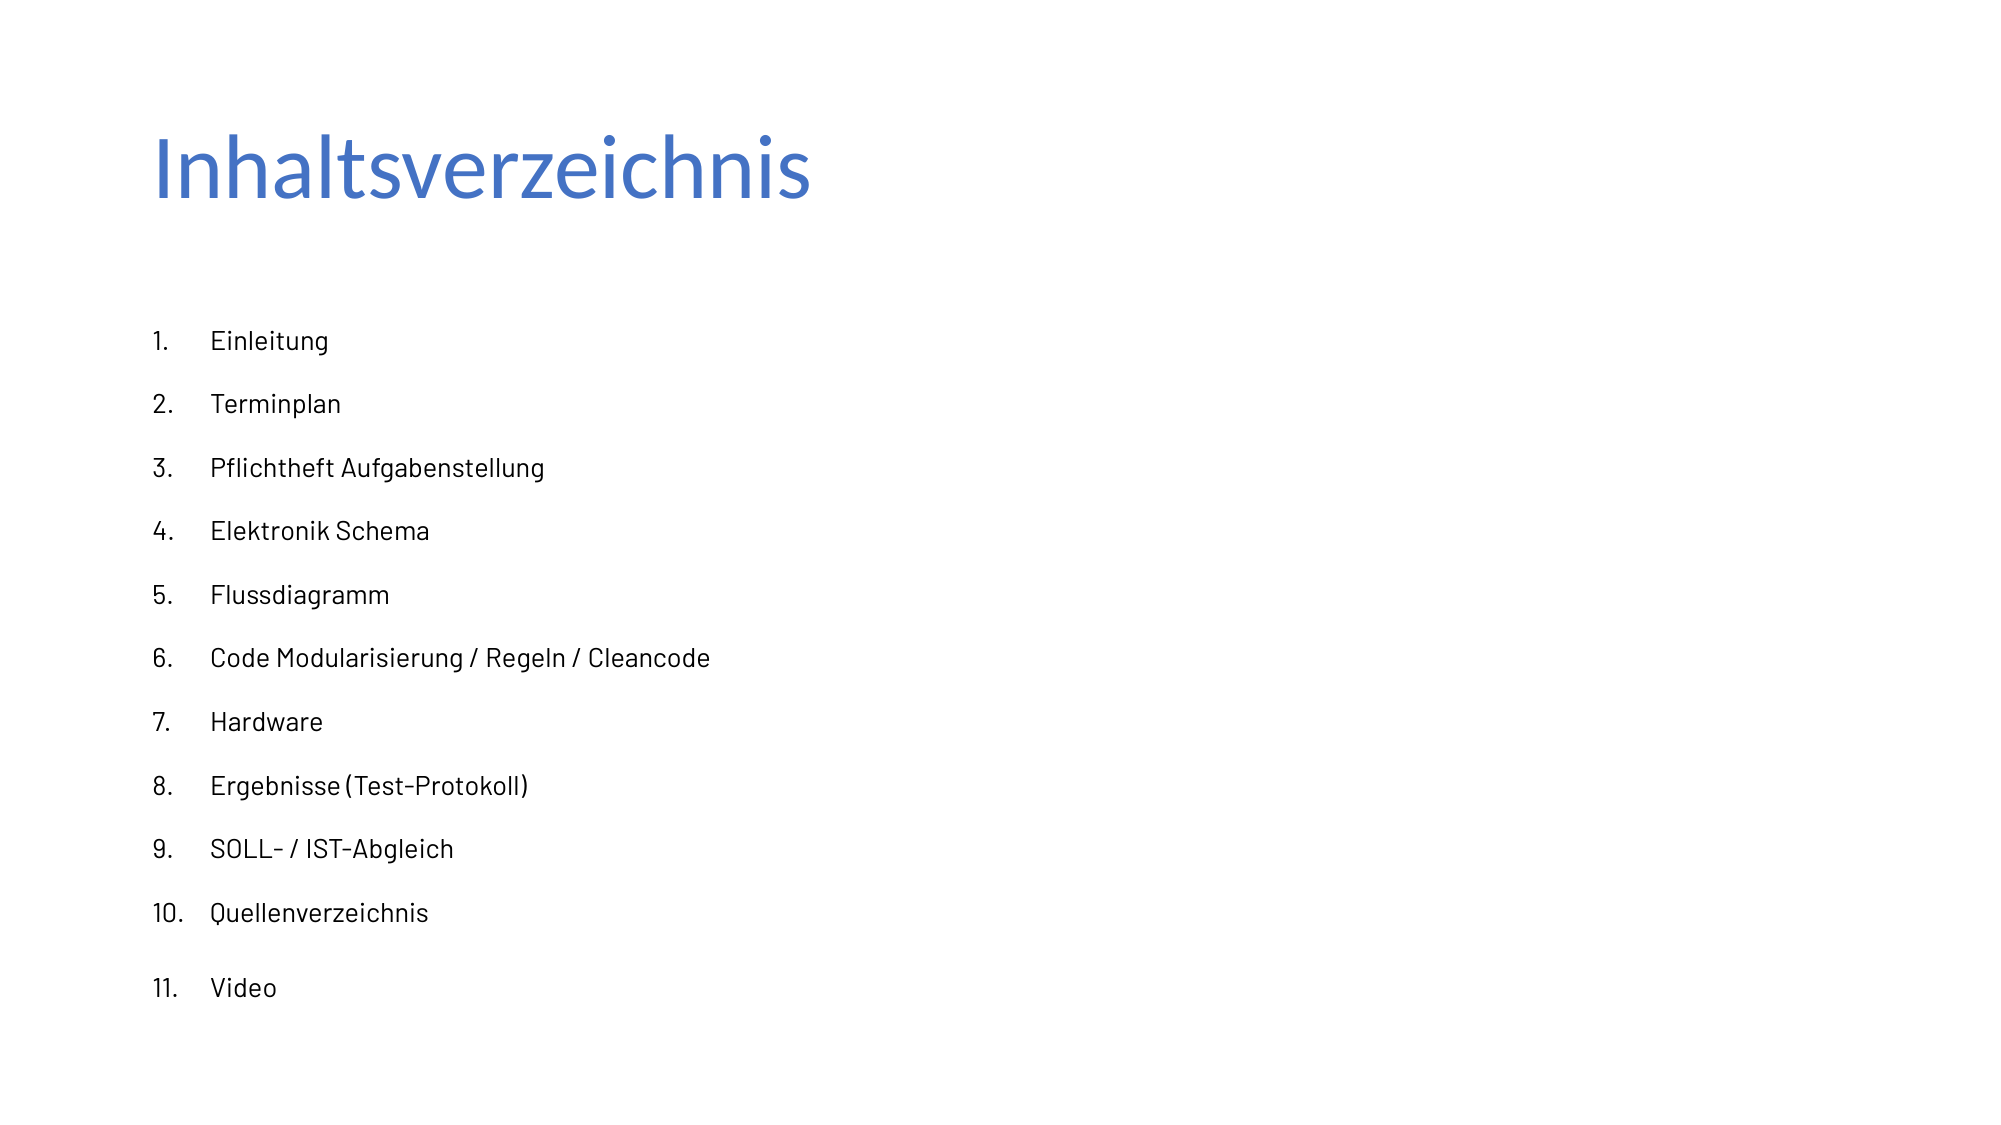

# Inhaltsverzeichnis
Einleitung
Terminplan
Pflichtheft Aufgabenstellung
Elektronik Schema
Flussdiagramm
Code Modularisierung / Regeln / Cleancode
Hardware
Ergebnisse (Test-Protokoll)
SOLL- / IST-Abgleich
Quellenverzeichnis
Video